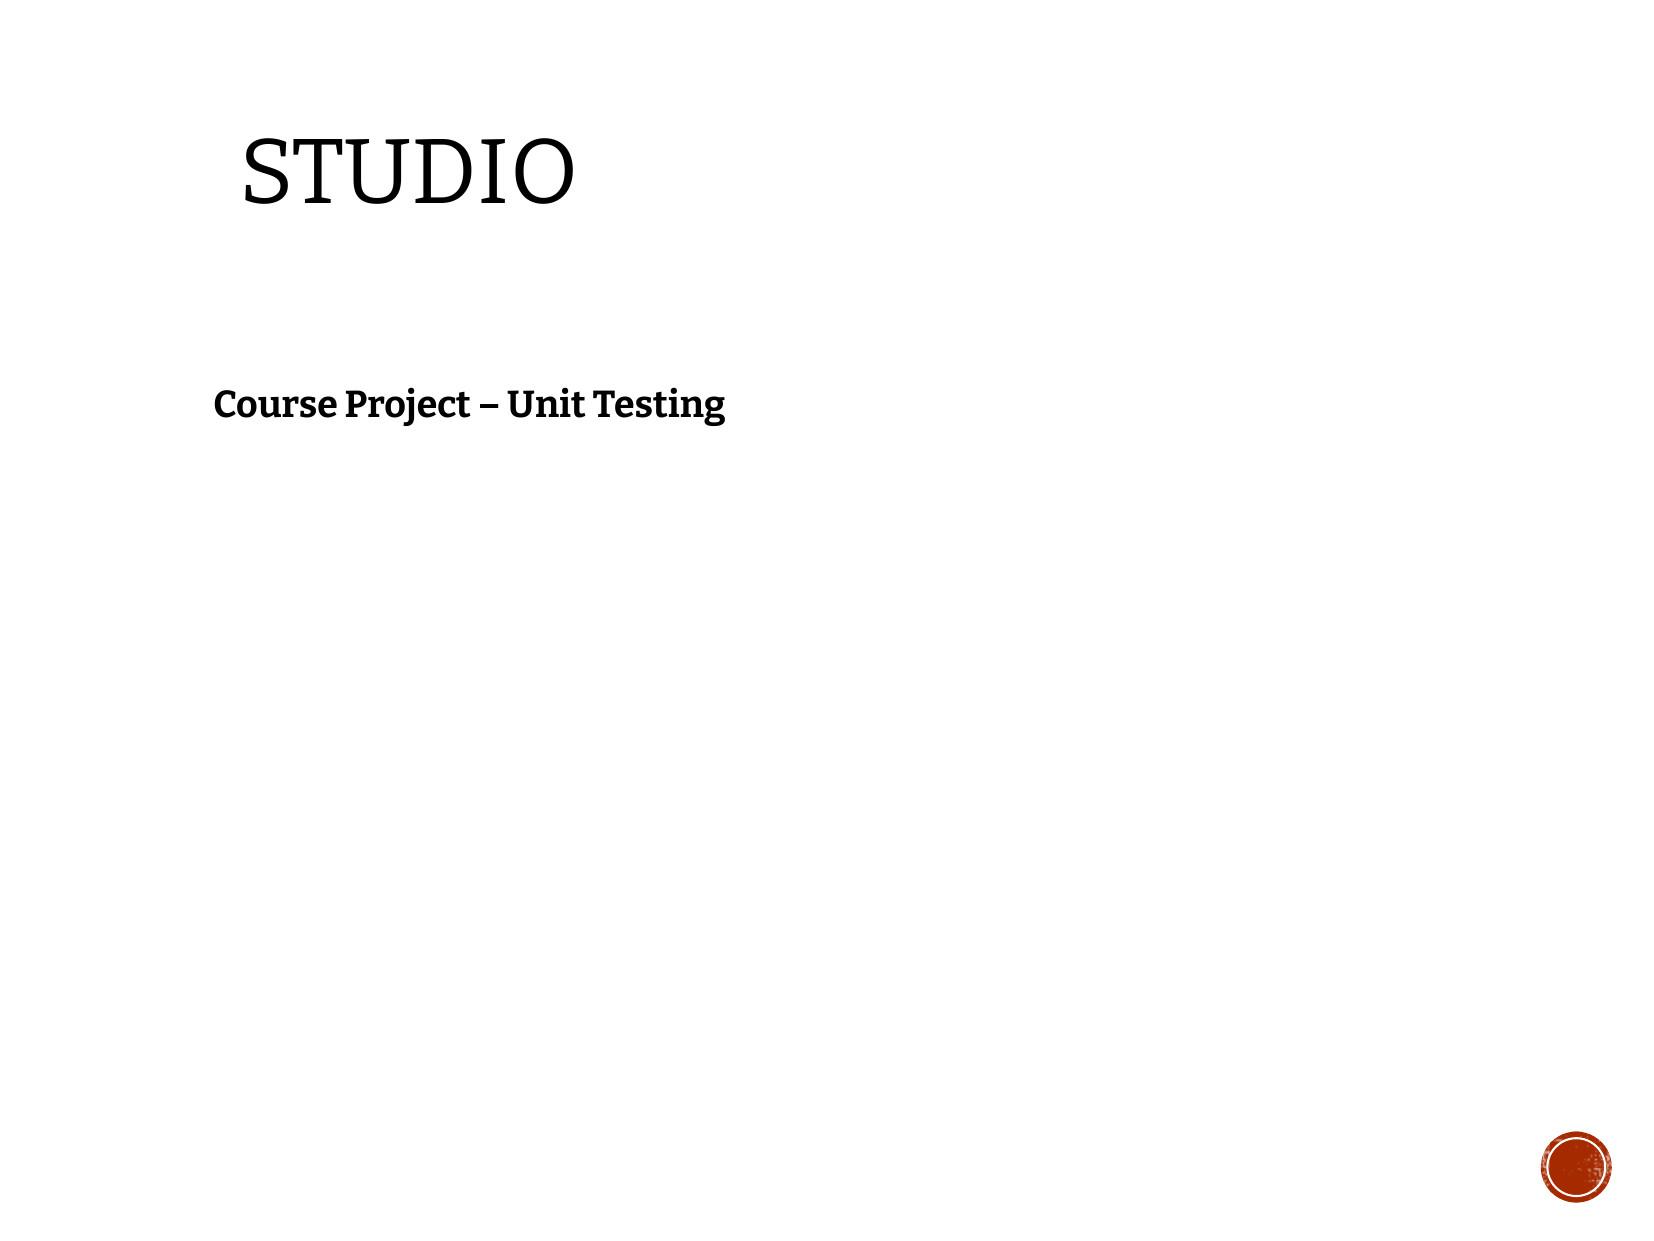

# Studio
Course Project – Unit Testing